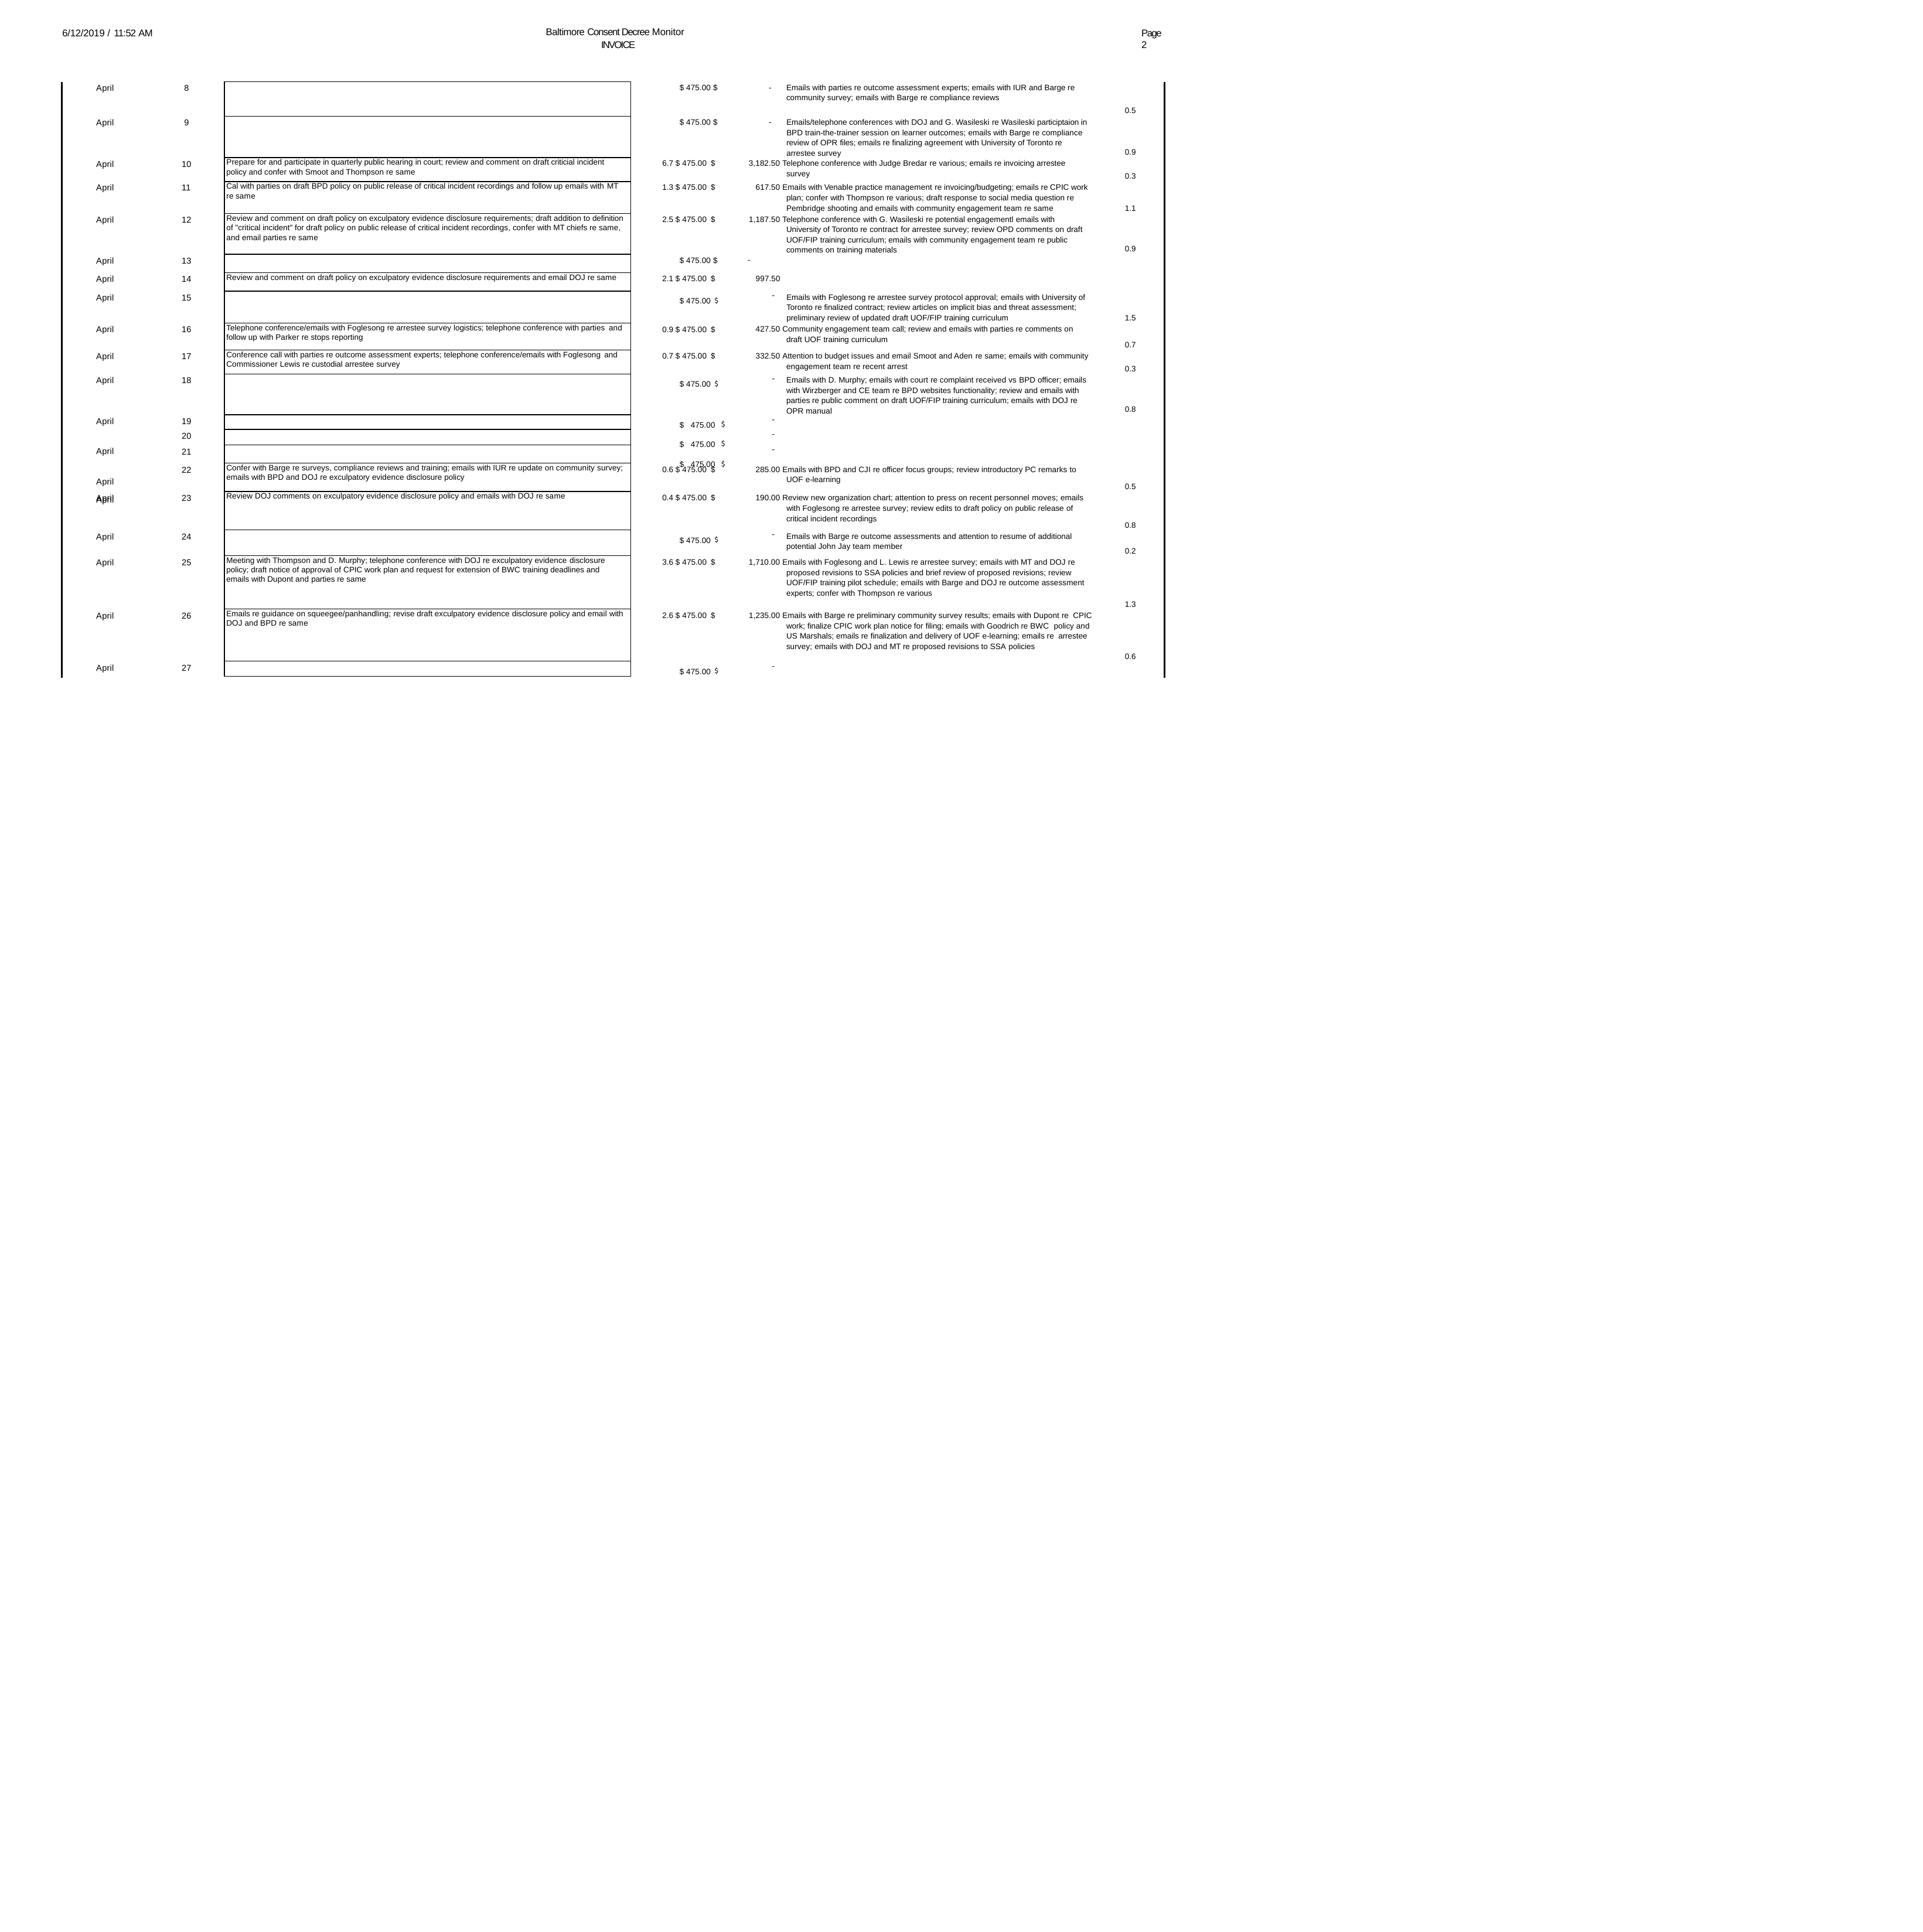

Baltimore Consent Decree Monitor  INVOICE
6/12/2019 / 11:52 AM
Page 2
-	Emails with parties re outcome assessment experts; emails with IUR and Barge re  community survey; emails with Barge re compliance reviews
April
8
$ 475.00 $
|  |
| --- |
|  |
| Prepare for and participate in quarterly public hearing in court; review and comment on draft criticial incident policy and confer with Smoot and Thompson re same |
| Cal with parties on draft BPD policy on public release of critical incident recordings and follow up emails with MT re same |
| Review and comment on draft policy on exculpatory evidence disclosure requirements; draft addition to definition of "critical incident" for draft policy on public release of critical incident recordings, confer with MT chiefs re same, and email parties re same |
|  |
| Review and comment on draft policy on exculpatory evidence disclosure requirements and email DOJ re same |
|  |
| Telephone conference/emails with Foglesong re arrestee survey logistics; telephone conference with parties and follow up with Parker re stops reporting |
| Conference call with parties re outcome assessment experts; telephone conference/emails with Foglesong and Commissioner Lewis re custodial arrestee survey |
|  |
|  |
|  |
|  |
| Confer with Barge re surveys, compliance reviews and training; emails with IUR re update on community survey; emails with BPD and DOJ re exculpatory evidence disclosure policy |
| Review DOJ comments on exculpatory evidence disclosure policy and emails with DOJ re same |
|  |
| Meeting with Thompson and D. Murphy; telephone conference with DOJ re exculpatory evidence disclosure policy; draft notice of approval of CPIC work plan and request for extension of BWC training deadlines and emails with Dupont and parties re same |
| Emails re guidance on squeegee/panhandling; revise draft exculpatory evidence disclosure policy and email with DOJ and BPD re same |
|  |

0.5
-	Emails/telephone conferences with DOJ and G. Wasileski re Wasileski participtaion in  BPD train-the-trainer session on learner outcomes; emails with Barge re compliance  review of OPR files; emails re finalizing agreement with University of Toronto re  arrestee survey
April
9
$ 475.00 $
0.9
3,182.50 Telephone conference with Judge Bredar re various; emails re invoicing arrestee  survey
April
10
6.7 $ 475.00 $
0.3
617.50 Emails with Venable practice management re invoicing/budgeting; emails re CPIC work  plan; confer with Thompson re various; draft response to social media question re  Pembridge shooting and emails with community engagement team re same
1,187.50 Telephone conference with G. Wasileski re potential engagementl emails with  University of Toronto re contract for arrestee survey; review OPD comments on draft  UOF/FIP training curriculum; emails with community engagement team re public  comments on training materials
-
April
11
1.3 $ 475.00 $
1.1
April
12
2.5 $ 475.00 $
0.9
April
13
$ 475.00 $
April
14
2.1 $ 475.00 $
997.50
-
Emails with Foglesong re arrestee survey protocol approval; emails with University of  Toronto re finalized contract; review articles on implicit bias and threat assessment;  preliminary review of updated draft UOF/FIP training curriculum
April
15
$ 475.00 $
1.5
427.50 Community engagement team call; review and emails with parties re comments on  draft UOF training curriculum
332.50 Attention to budget issues and email Smoot and Aden re same; emails with community  engagement team re recent arrest
April
16
0.9 $ 475.00 $
0.7
April
17
0.7 $ 475.00 $
0.3
-
Emails with D. Murphy; emails with court re complaint received vs BPD officer; emails  with Wirzberger and CE team re BPD websites functionality; review and emails with  parties re public comment on draft UOF/FIP training curriculum; emails with DOJ re  OPR manual
April
18
$ 475.00 $
0.8
-
-
$   475.00  $
$   475.00  $
$   475.00  $
April  April  April
April
19
20
21
22
-
285.00 Emails with BPD and CJI re officer focus groups; review introductory PC remarks to  UOF e-learning
0.6 $ 475.00 $
0.5
190.00 Review new organization chart; attention to press on recent personnel moves; emails  with Foglesong re arrestee survey; review edits to draft policy on public release of
April
23
0.4 $ 475.00 $
critical incident recordings
0.8
-
Emails with Barge re outcome assessments and attention to resume of additional  potential John Jay team member
April
24
$ 475.00 $
0.2
1,710.00 Emails with Foglesong and L. Lewis re arrestee survey; emails with MT and DOJ re  proposed revisions to SSA policies and brief review of proposed revisions; review  UOF/FIP training pilot schedule; emails with Barge and DOJ re outcome assessment  experts; confer with Thompson re various
April
25
3.6 $ 475.00 $
1.3
1,235.00 Emails with Barge re preliminary community survey results; emails with Dupont re  CPIC work; finalize CPIC work plan notice for filing; emails with Goodrich re BWC  policy and US Marshals; emails re finalization and delivery of UOF e-learning; emails re  arrestee survey; emails with DOJ and MT re proposed revisions to SSA policies
April
26
2.6 $ 475.00 $
0.6
-
April
27
$ 475.00 $